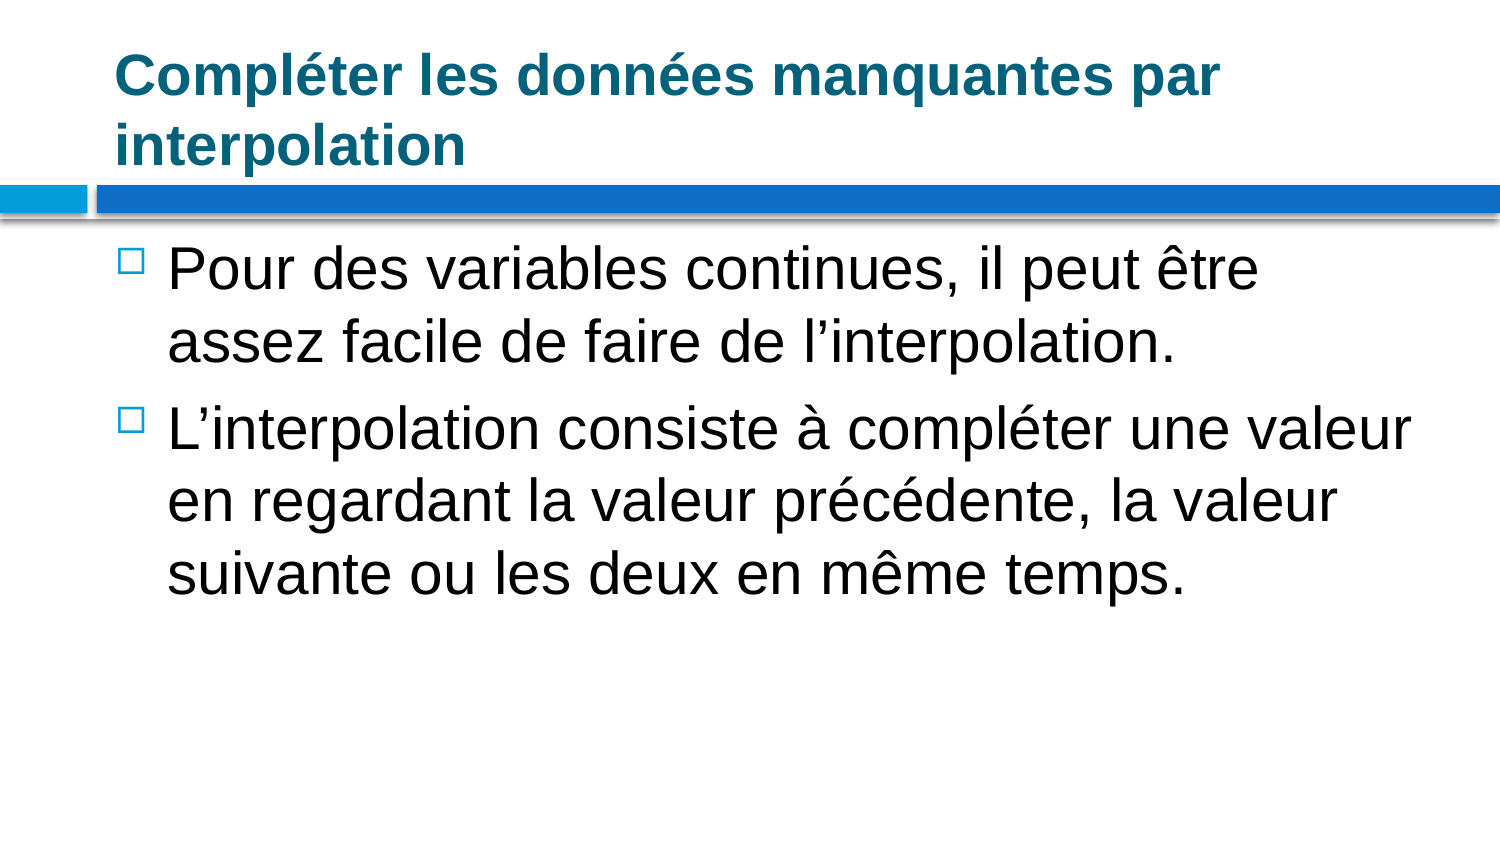

# Compléter les données manquantes par interpolation
Pour des variables continues, il peut être assez facile de faire de l’interpolation.
L’interpolation consiste à compléter une valeur en regardant la valeur précédente, la valeur suivante ou les deux en même temps.